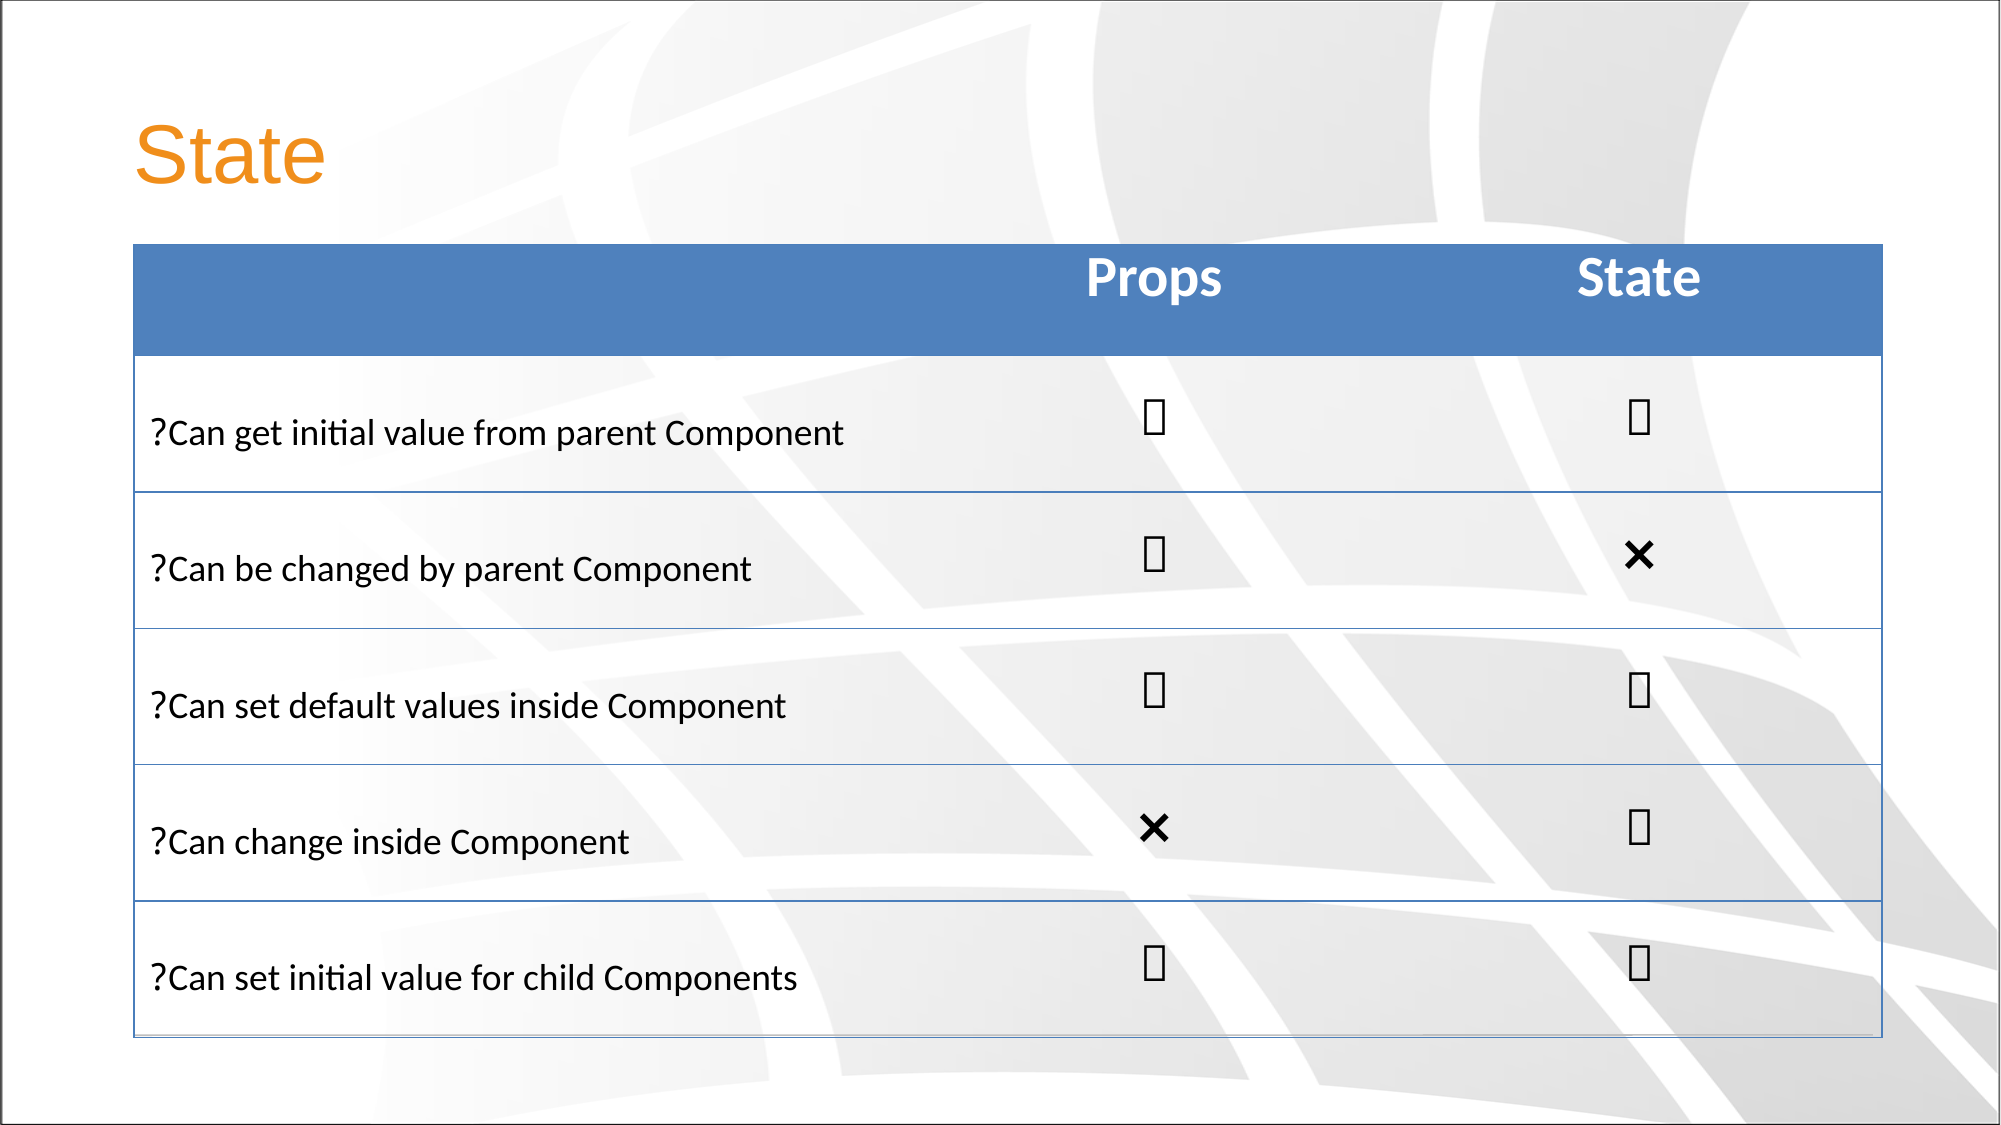

# State
|  | Props | State |
| --- | --- | --- |
| Can get initial value from parent Component? | 👍 | 👍 |
| Can be changed by parent Component? | 👍 | ❌ |
| Can set default values inside Component? | 👍 | 👍 |
| Can change inside Component? | ❌ | 👍 |
| Can set initial value for child Components? | 👍 | 👍 |